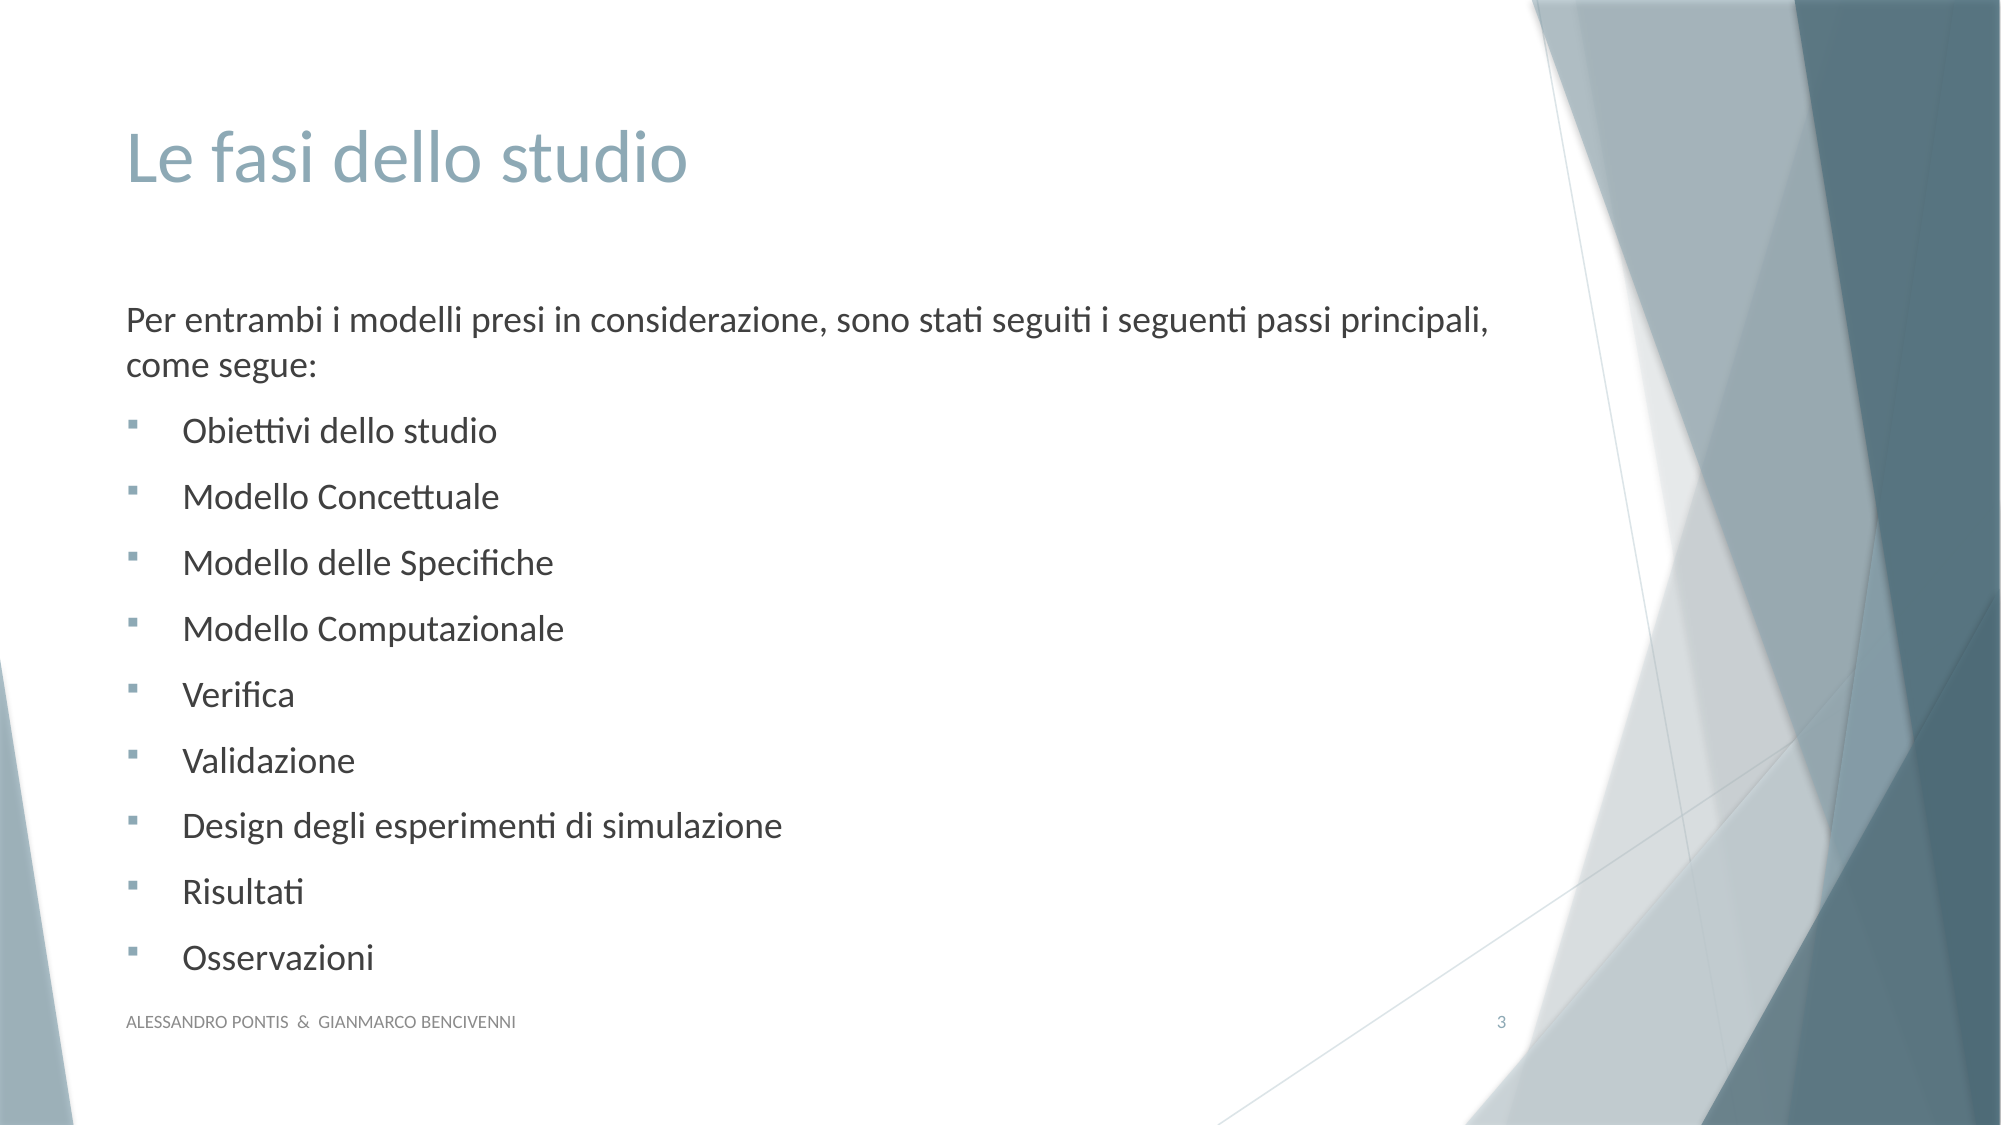

# Le fasi dello studio
Per entrambi i modelli presi in considerazione, sono stati seguiti i seguenti passi principali, come segue:
Obiettivi dello studio
Modello Concettuale
Modello delle Specifiche
Modello Computazionale
Verifica
Validazione
Design degli esperimenti di simulazione
Risultati
Osservazioni

ALESSANDRO PONTIS  &  GIANMARCO BENCIVENNI
3